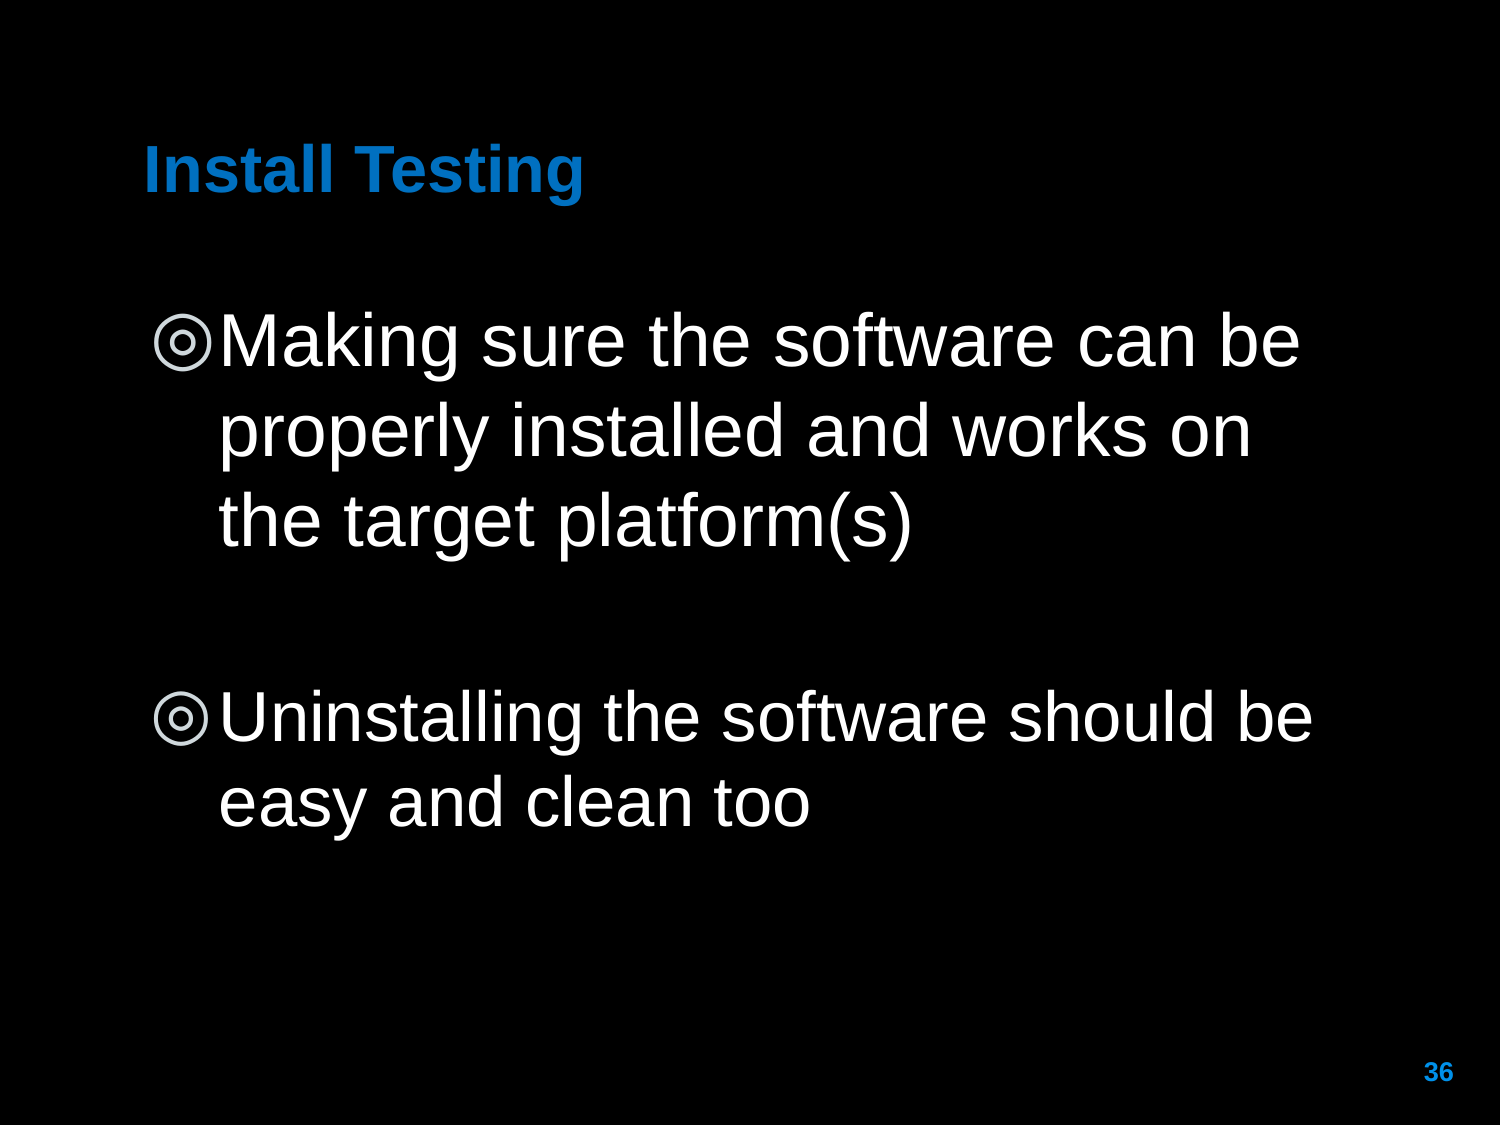

# Install Testing
Making sure the software can be properly installed and works on the target platform(s)

Uninstalling the software should be easy and clean too

36